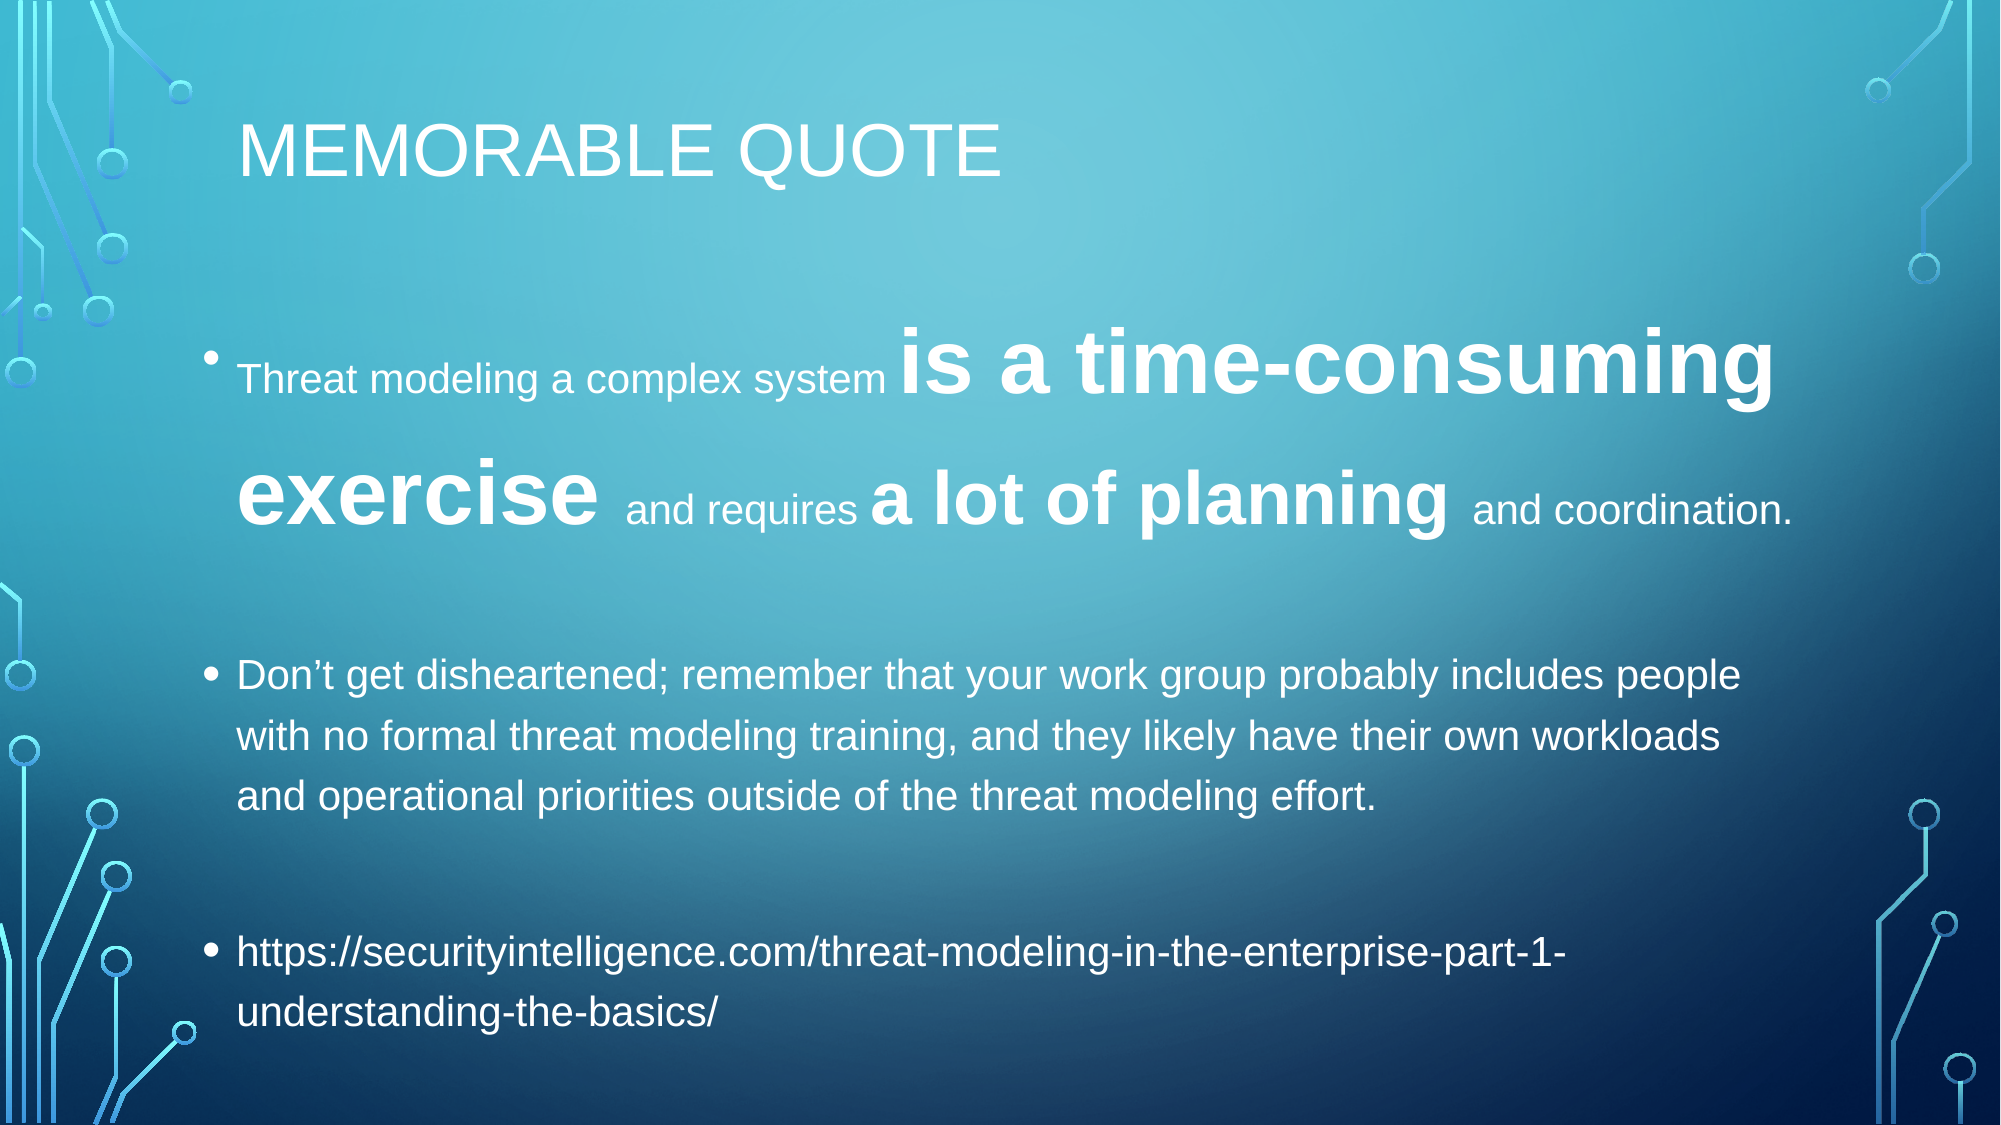

# Memorable Quote
Threat modeling a complex system is a time-consuming exercise and requires a lot of planning and coordination.

Don’t get disheartened; remember that your work group probably includes people with no formal threat modeling training, and they likely have their own workloads and operational priorities outside of the threat modeling effort.

https://securityintelligence.com/threat-modeling-in-the-enterprise-part-1-understanding-the-basics/